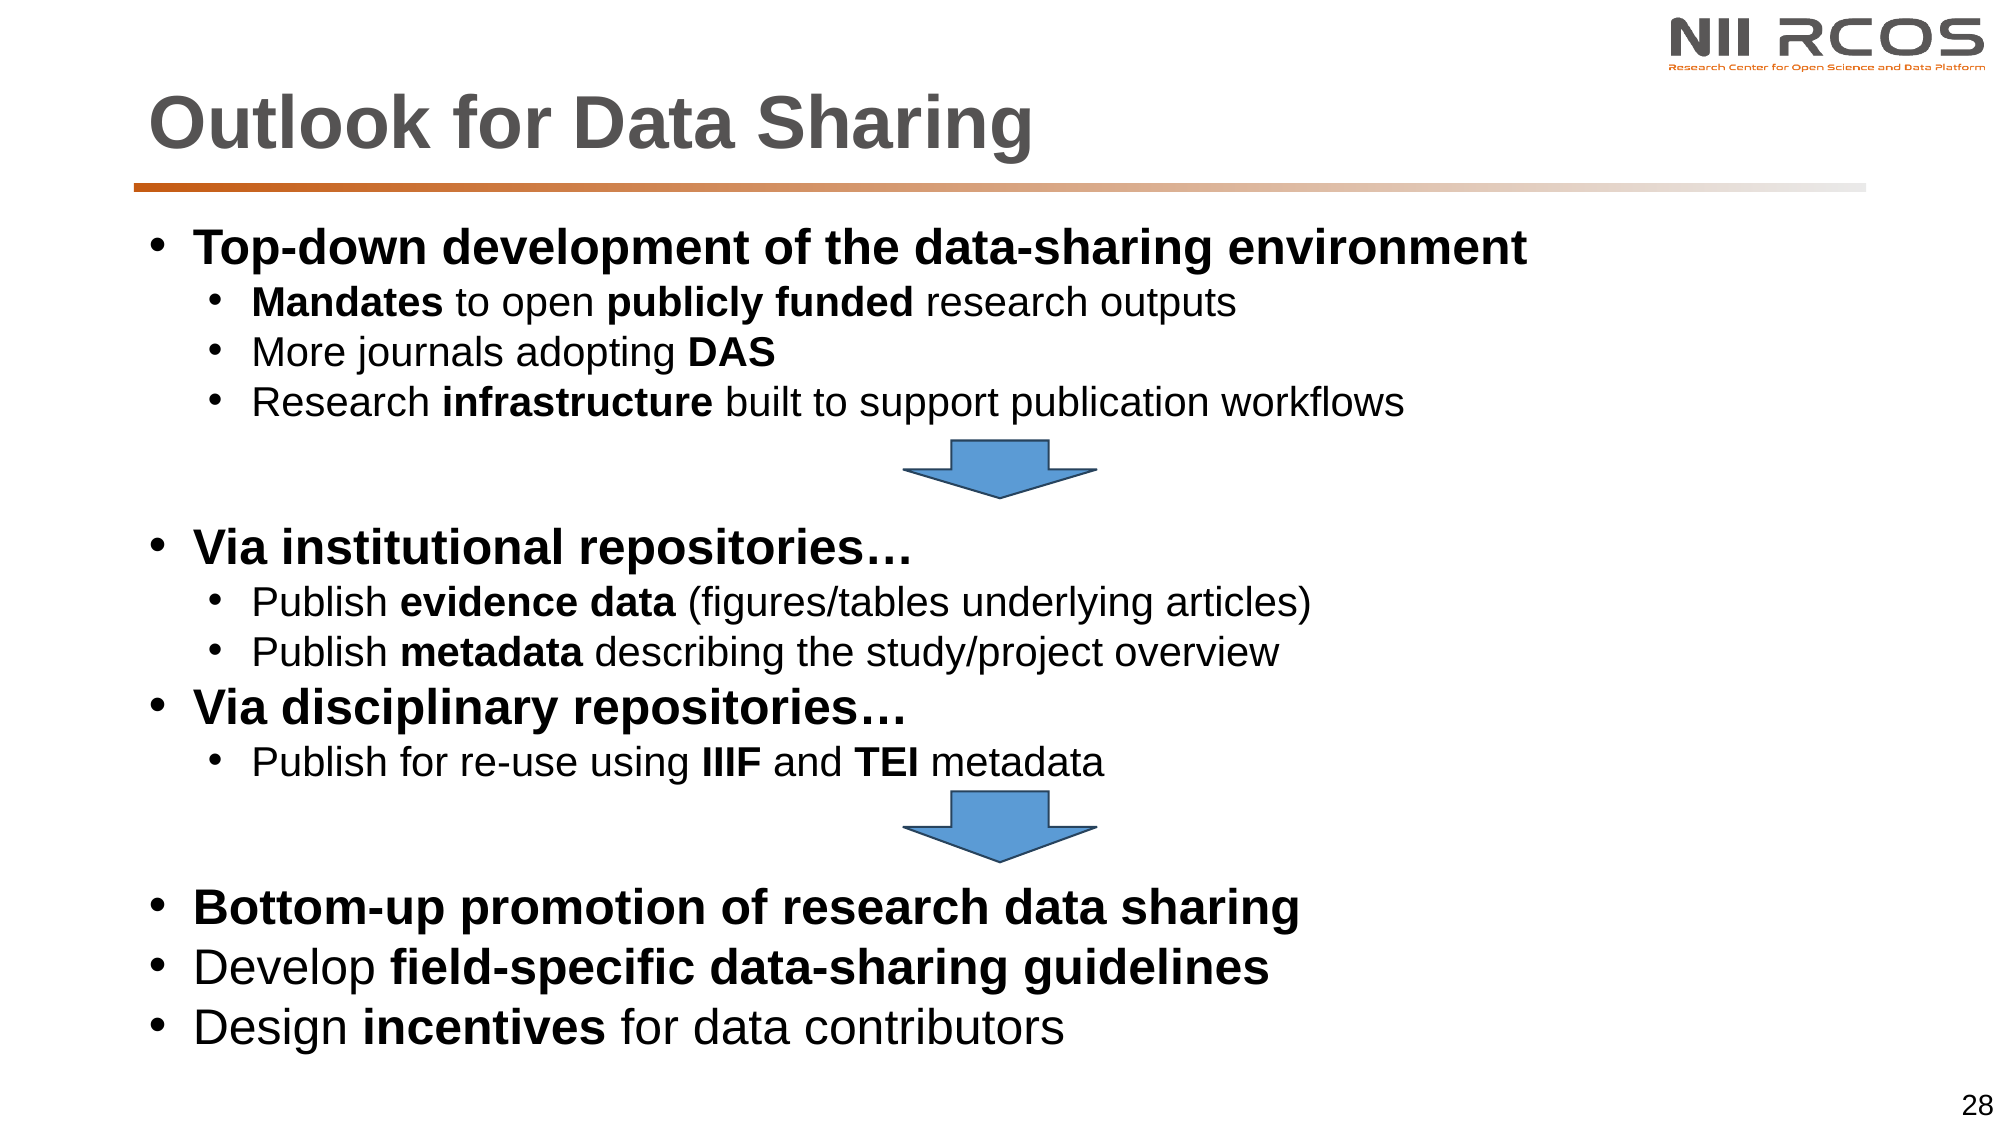

# Outlook for Data Sharing
Top-down development of the data-sharing environment
Mandates to open publicly funded research outputs
More journals adopting DAS
Research infrastructure built to support publication workflows

Via institutional repositories…
Publish evidence data (figures/tables underlying articles)
Publish metadata describing the study/project overview
Via disciplinary repositories…
Publish for re-use using IIIF and TEI metadata

Bottom-up promotion of research data sharing
Develop field-specific data-sharing guidelines
Design incentives for data contributors

28